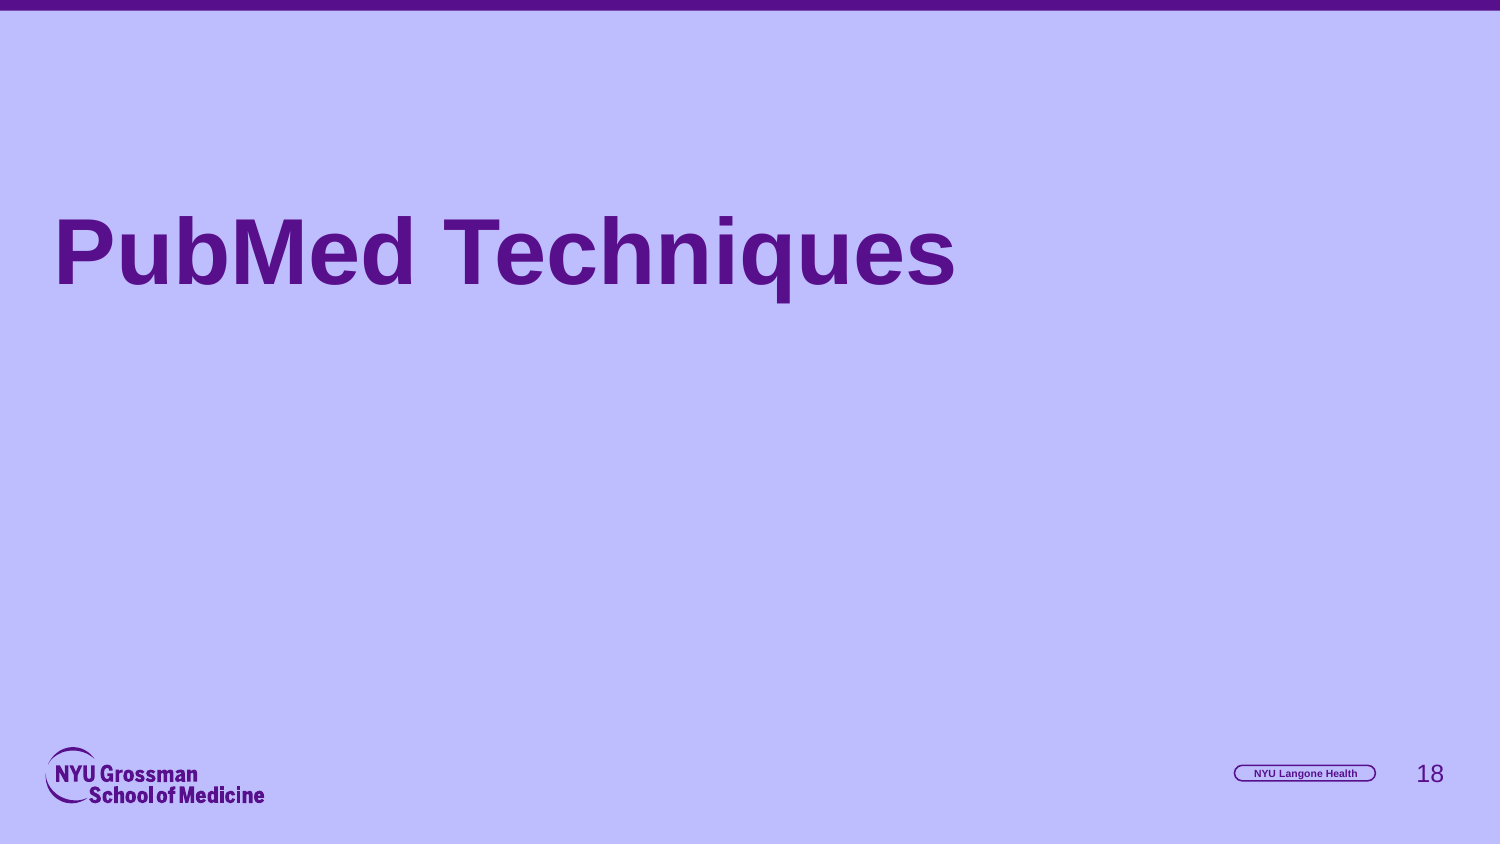

# PubMed Techniques
18
NYU Langone Health